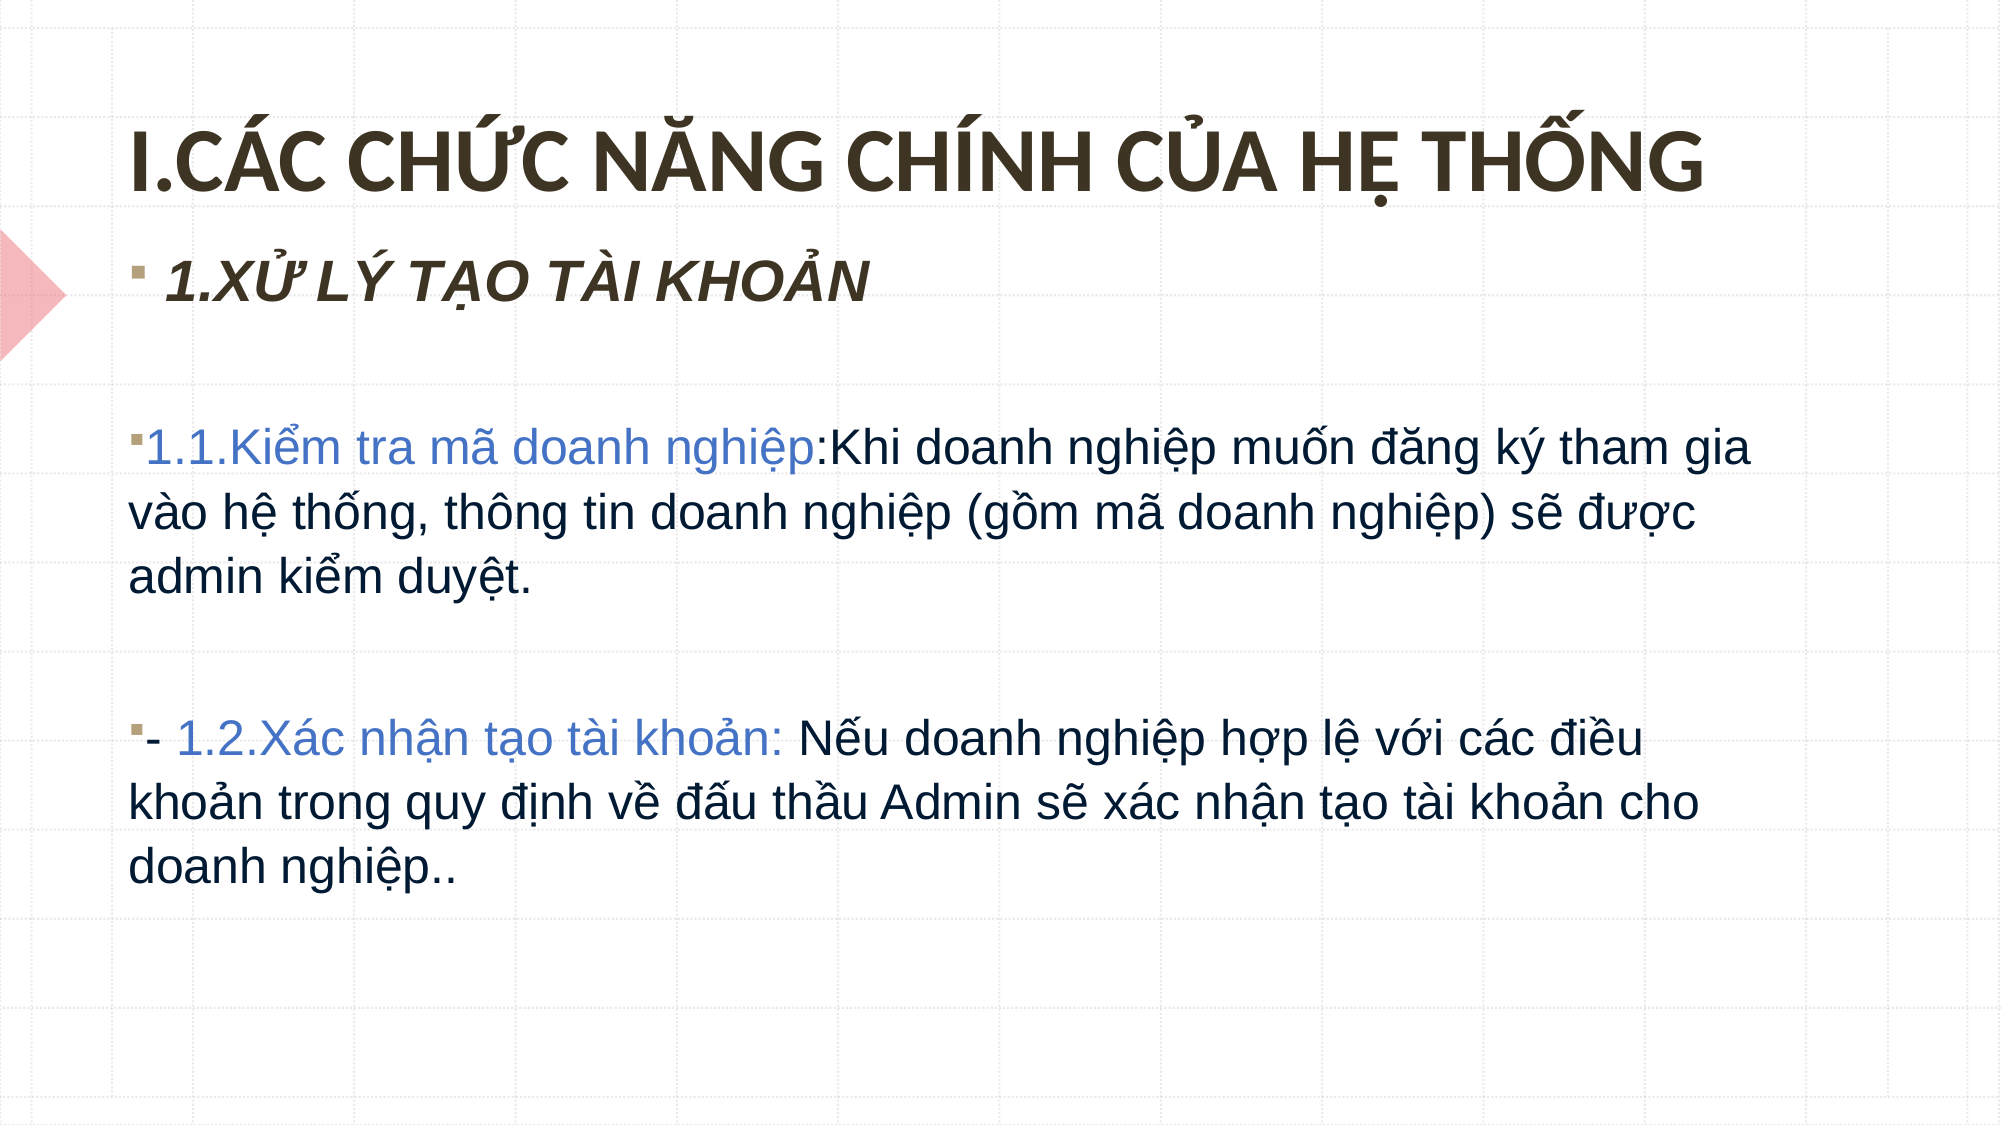

# I.CÁC CHỨC NĂNG CHÍNH CỦA HỆ THỐNG
1.XỬ LÝ TẠO TÀI KHOẢN

1.1.Kiểm tra mã doanh nghiệp:Khi doanh nghiệp muốn đăng ký tham gia vào hệ thống, thông tin doanh nghiệp (gồm mã doanh nghiệp) sẽ được admin kiểm duyệt.

- 1.2.Xác nhận tạo tài khoản: Nếu doanh nghiệp hợp lệ với các điều khoản trong quy định về đấu thầu Admin sẽ xác nhận tạo tài khoản cho doanh nghiệp..